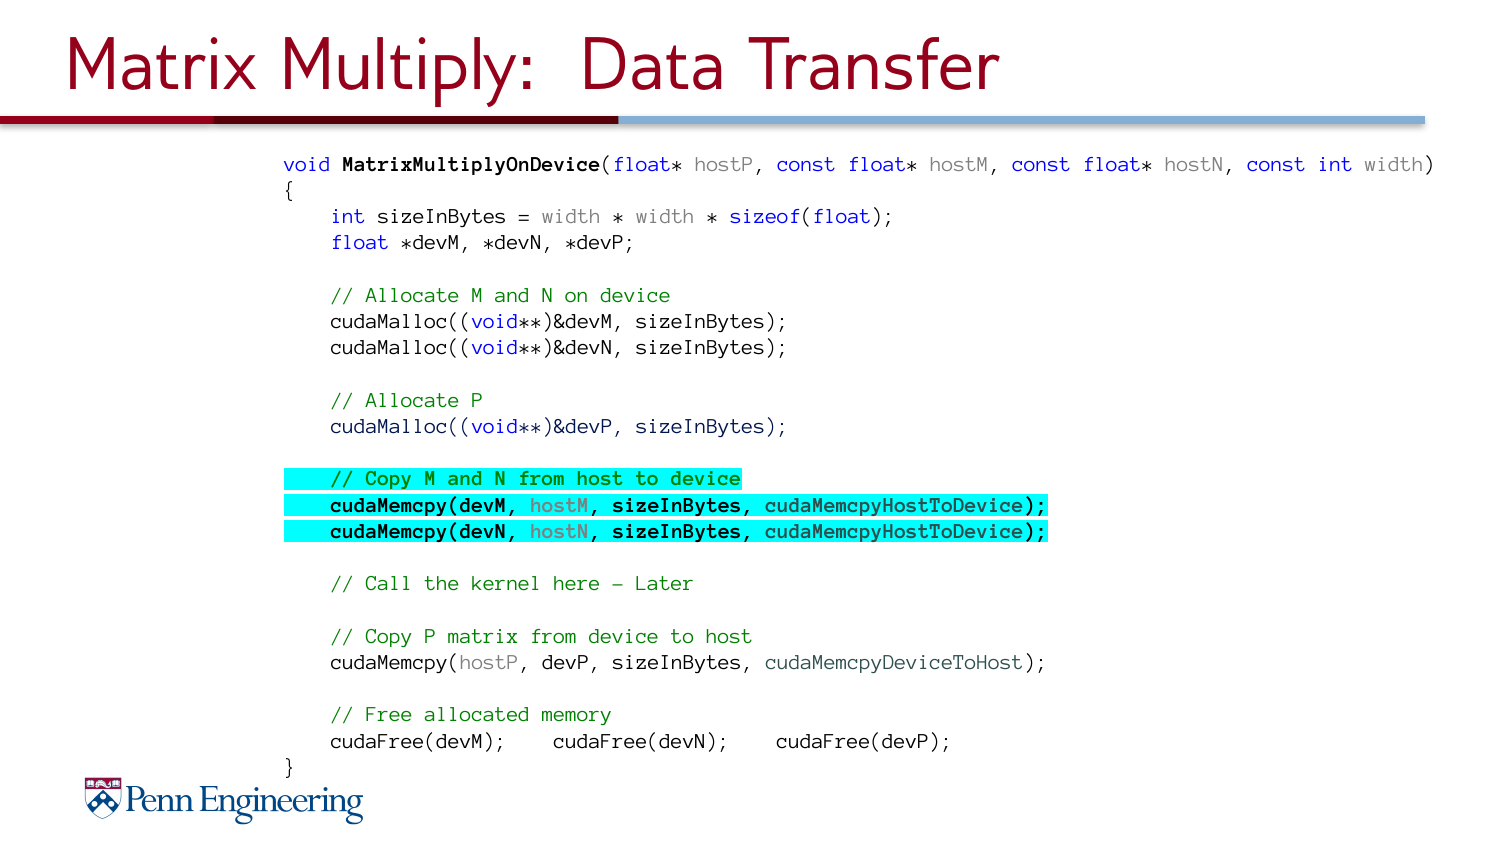

# Matrix Multiply:  Data Transfer
void MatrixMultiplyOnDevice(float* hostP, const float* hostM, const float* hostN, const int width)
{
    int sizeInBytes = width * width * sizeof(float);
    float *devM, *devN, *devP;

    // Allocate M and N on device
    cudaMalloc((void**)&devM, sizeInBytes);
    cudaMalloc((void**)&devN, sizeInBytes);

    // Allocate P
    cudaMalloc((void**)&devP, sizeInBytes);

    // Copy M and N from host to device
    cudaMemcpy(devM, hostM, sizeInBytes, cudaMemcpyHostToDevice);
    cudaMemcpy(devN, hostN, sizeInBytes, cudaMemcpyHostToDevice);

    // Call the kernel here - Later

    // Copy P matrix from device to host
    cudaMemcpy(hostP, devP, sizeInBytes, cudaMemcpyDeviceToHost);

    // Free allocated memory
    cudaFree(devM);    cudaFree(devN);    cudaFree(devP);
}